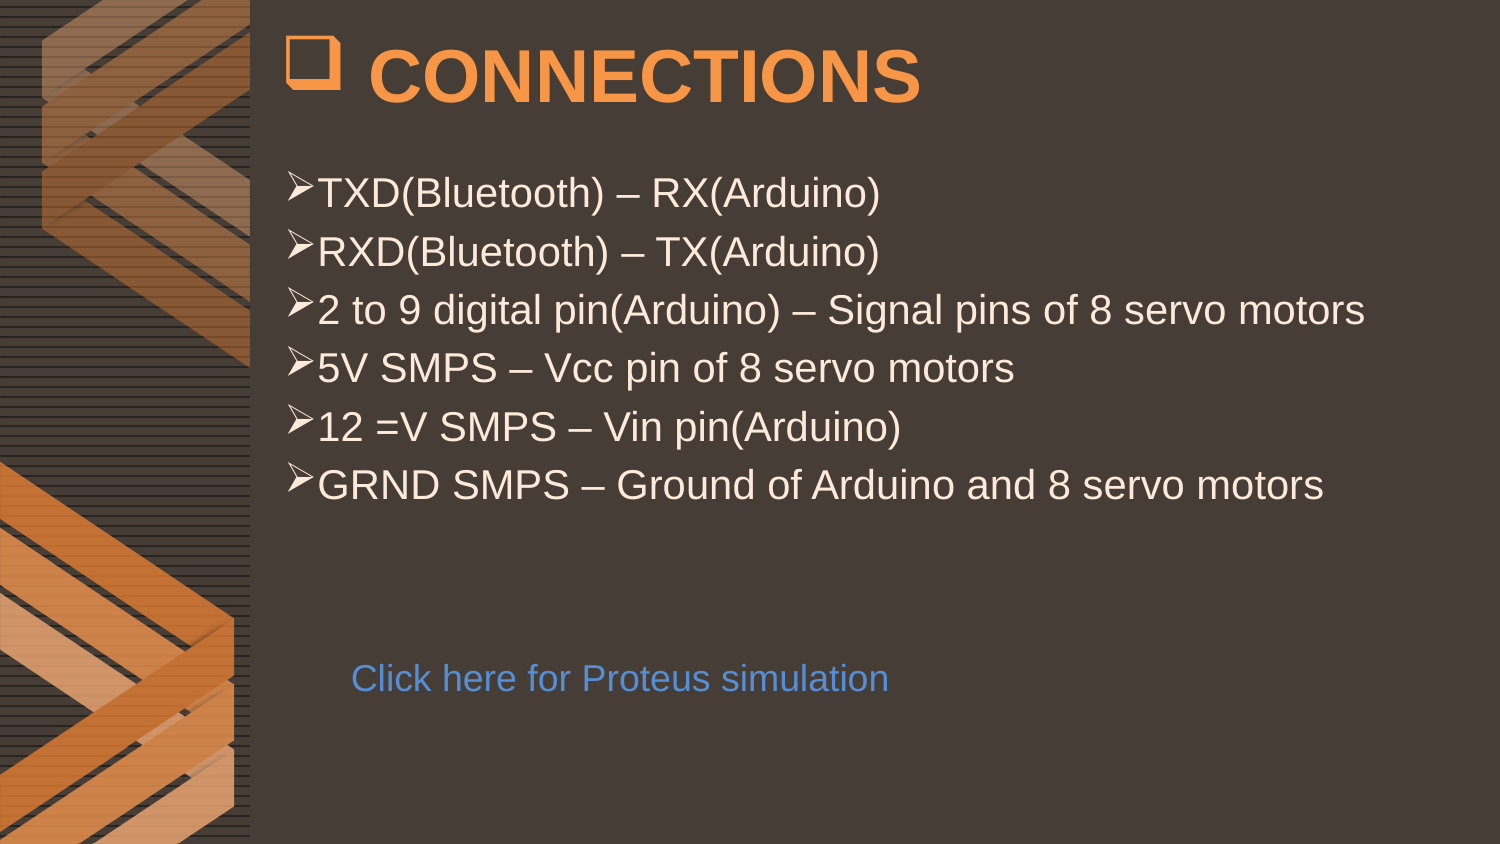

# CONNECTIONS
TXD(Bluetooth) – RX(Arduino)
RXD(Bluetooth) – TX(Arduino)
2 to 9 digital pin(Arduino) – Signal pins of 8 servo motors
5V SMPS – Vcc pin of 8 servo motors
12 =V SMPS – Vin pin(Arduino)
GRND SMPS – Ground of Arduino and 8 servo motors

Click here for Proteus simulation